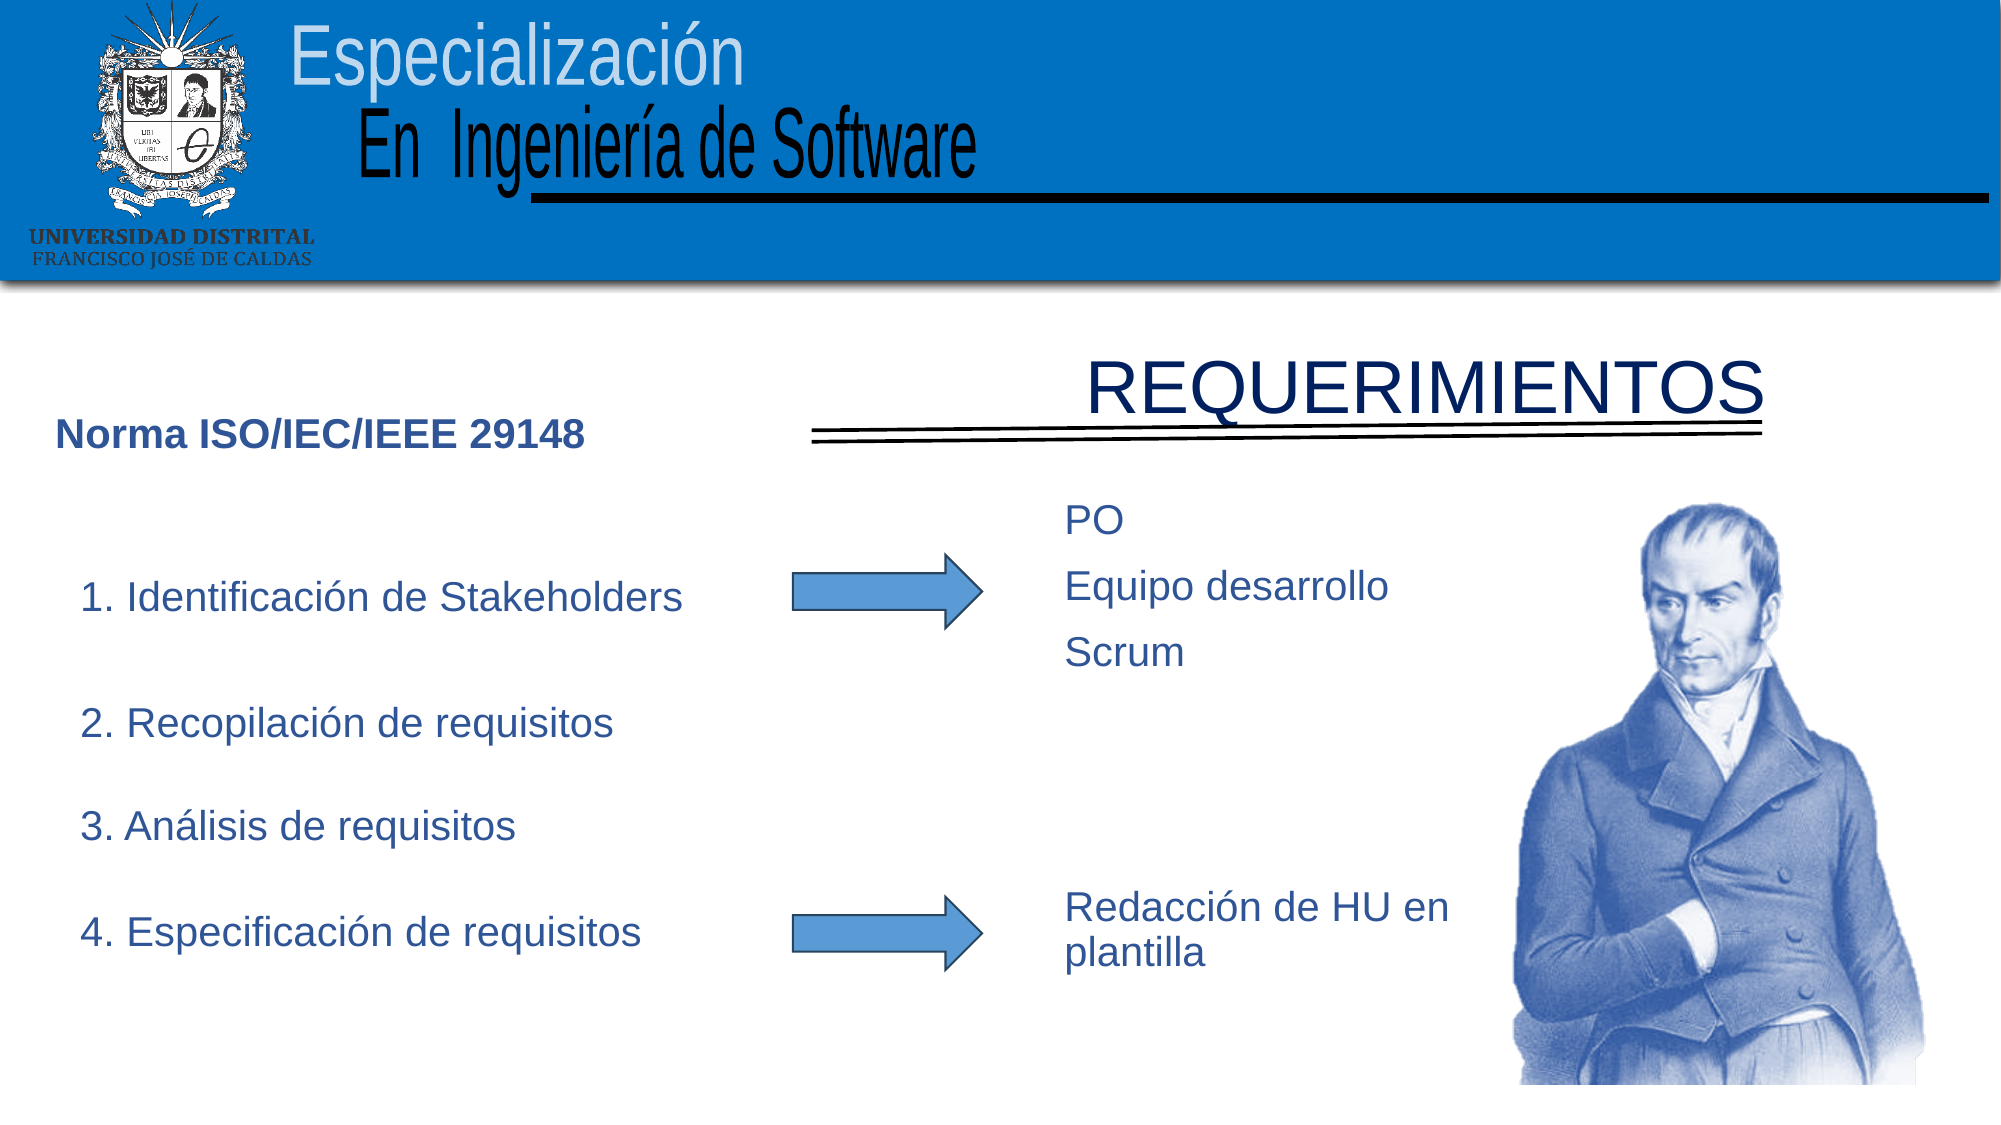

REQUERIMIENTOS
Norma ISO/IEC/IEEE 29148
PO
Equipo desarrollo
Scrum

1. Identificación de Stakeholders
2. Recopilación de requisitos
3. Análisis de requisitos
Redacción de HU en plantilla

4. Especificación de requisitos